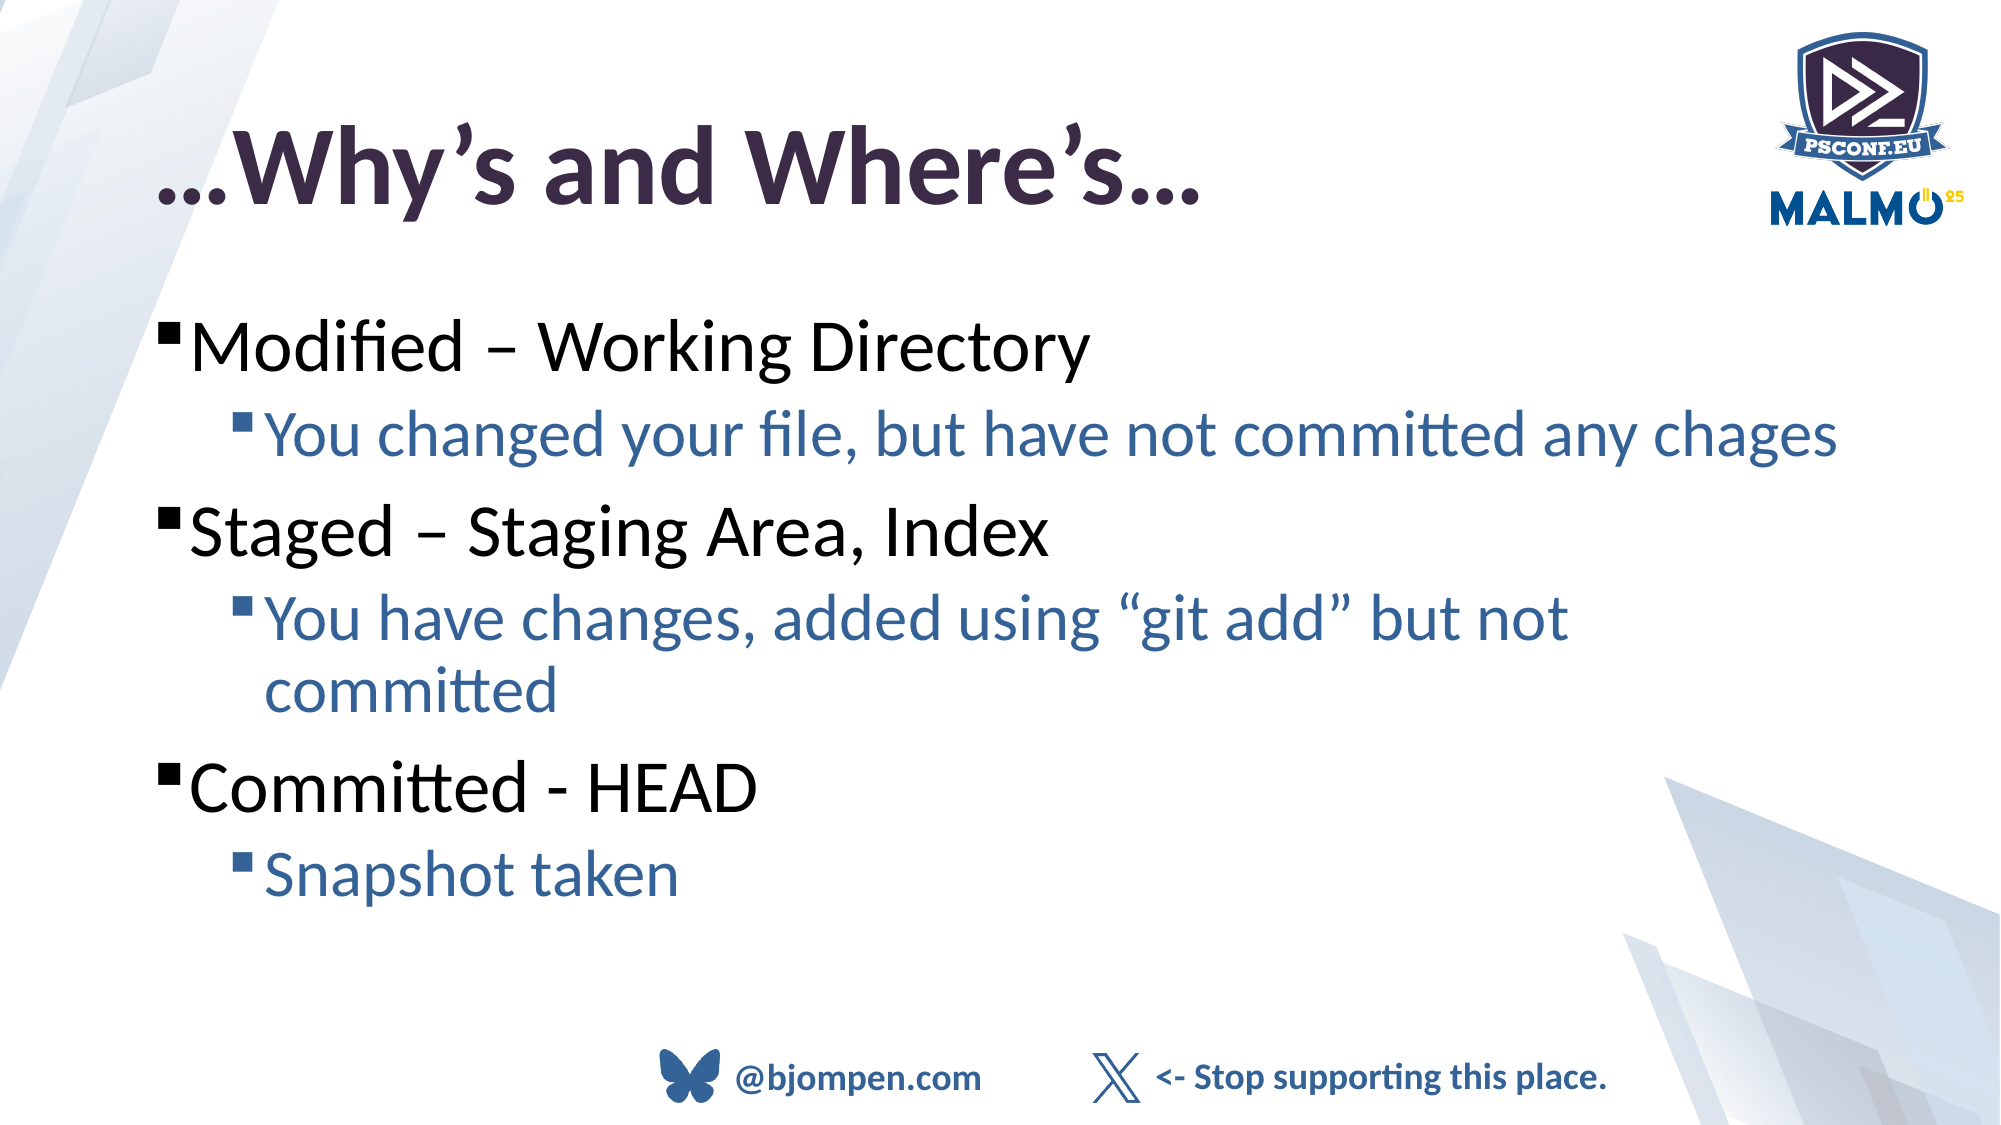

# …Why’s and Where’s…
Modified – Working Directory
You changed your file, but have not committed any chages
Staged – Staging Area, Index
You have changes, added using “git add” but not committed
Committed - HEAD
Snapshot taken